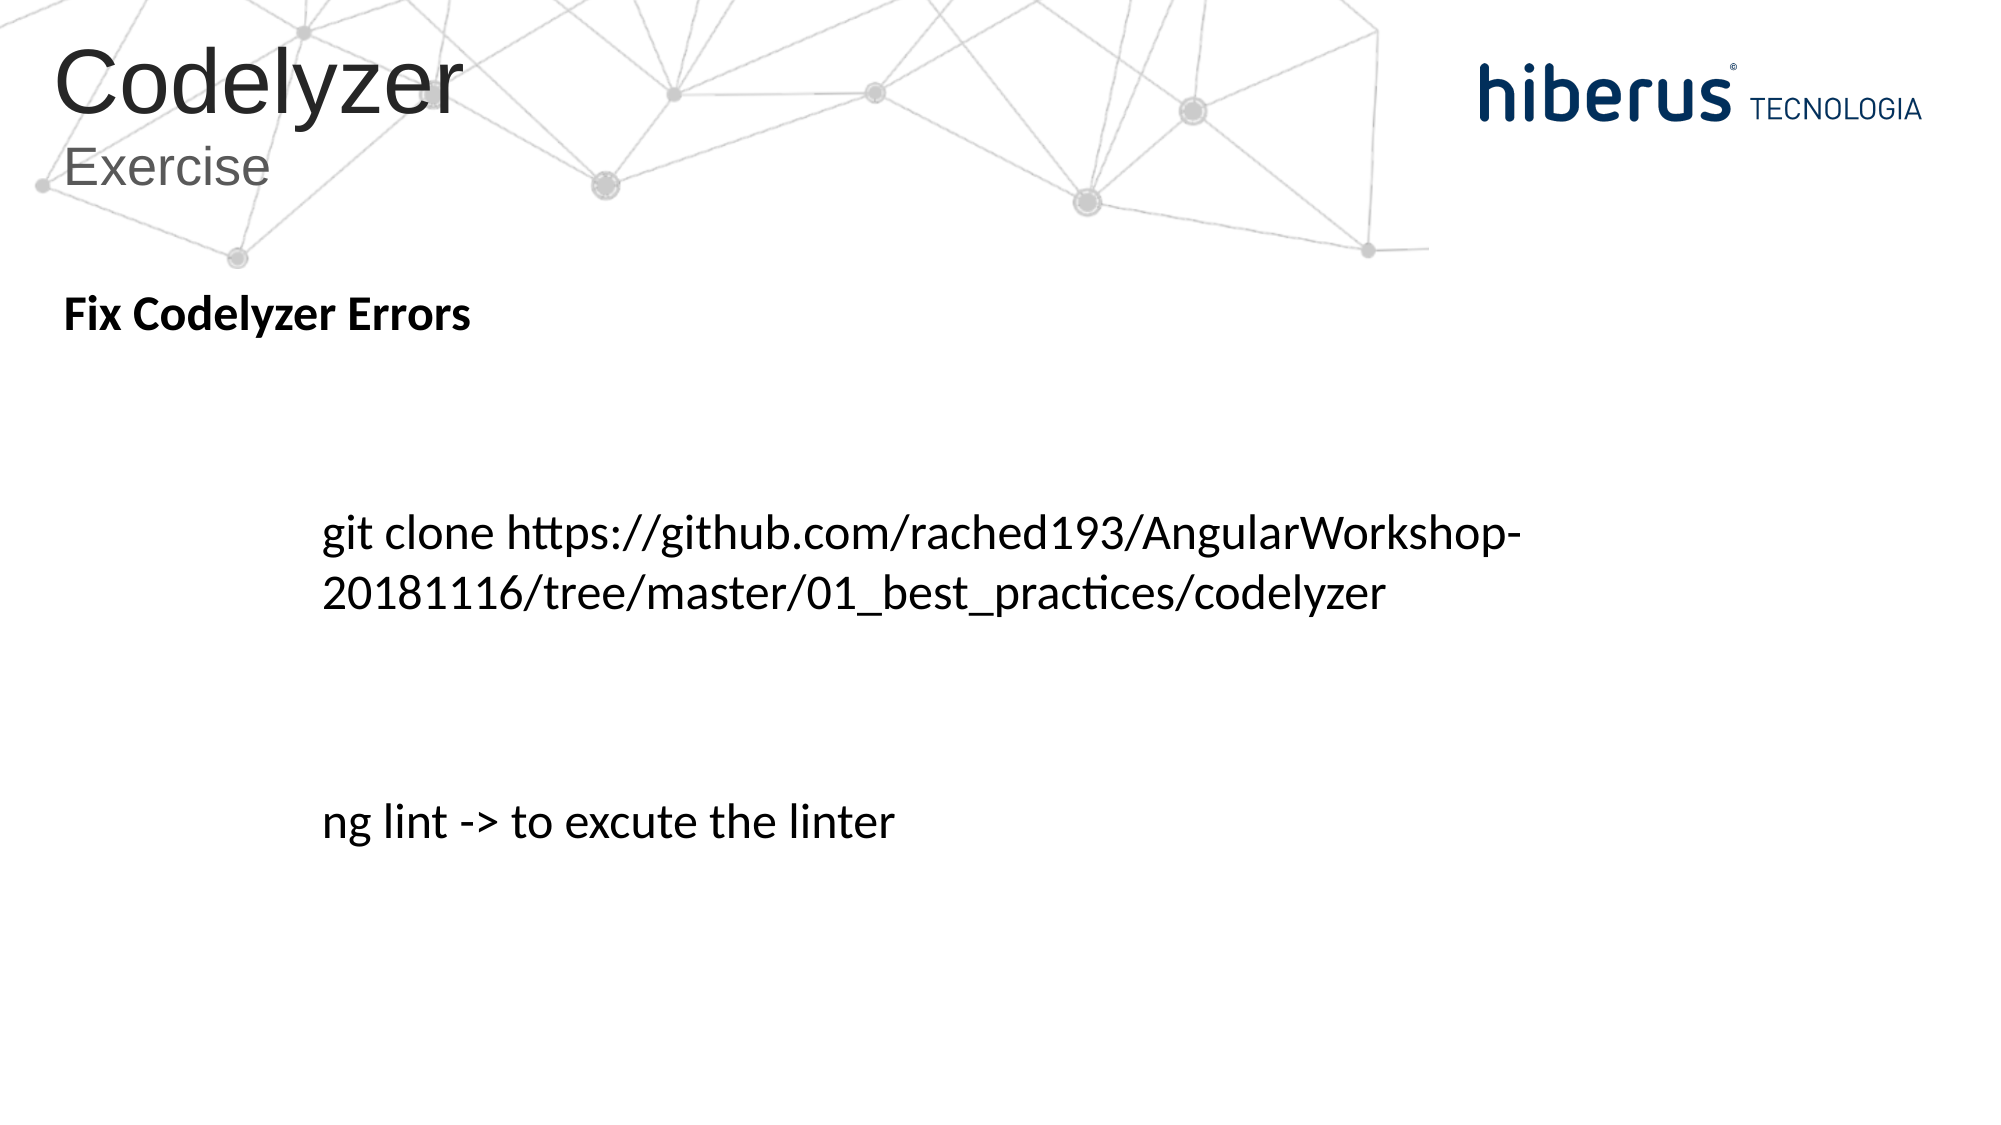

# Codelyzer
Exercise
Fix Codelyzer Errors
git clone https://github.com/rached193/AngularWorkshop-20181116/tree/master/01_best_practices/codelyzer
ng lint -> to excute the linter